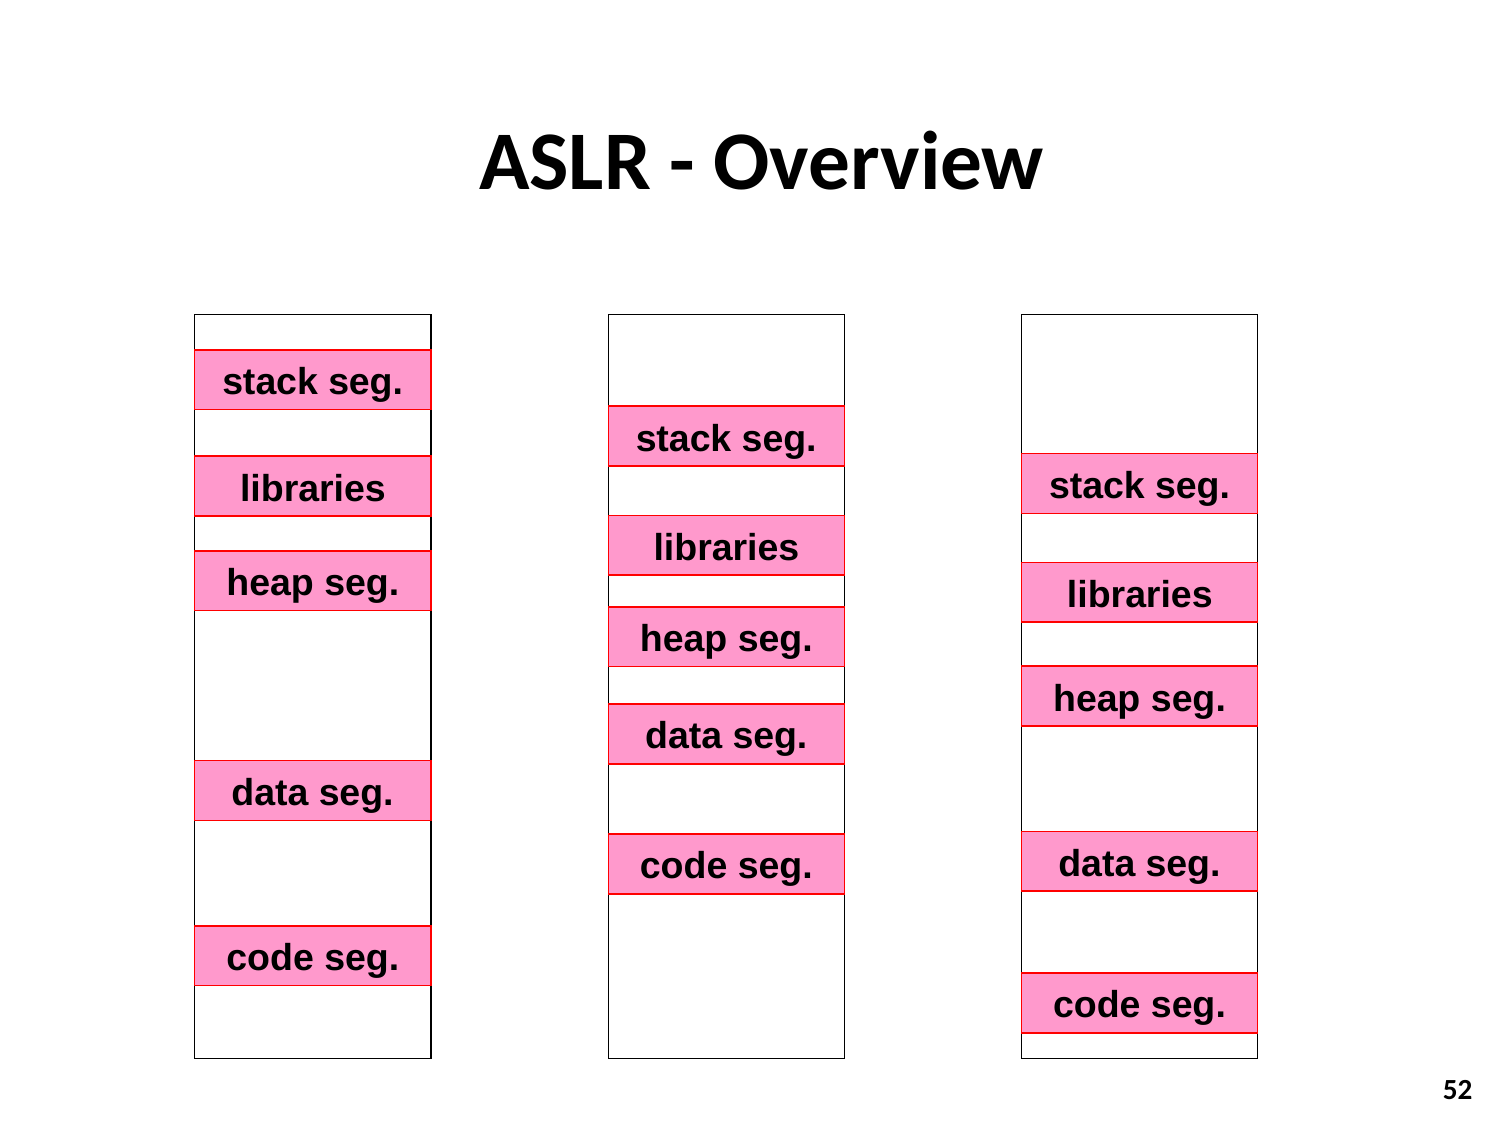

# ASLR - Overview

stack seg.
stack seg.
stack seg.
libraries
libraries
heap seg.
libraries
heap seg.
heap seg.
data seg.
data seg.
data seg.
code seg.
code seg.
code seg.
52